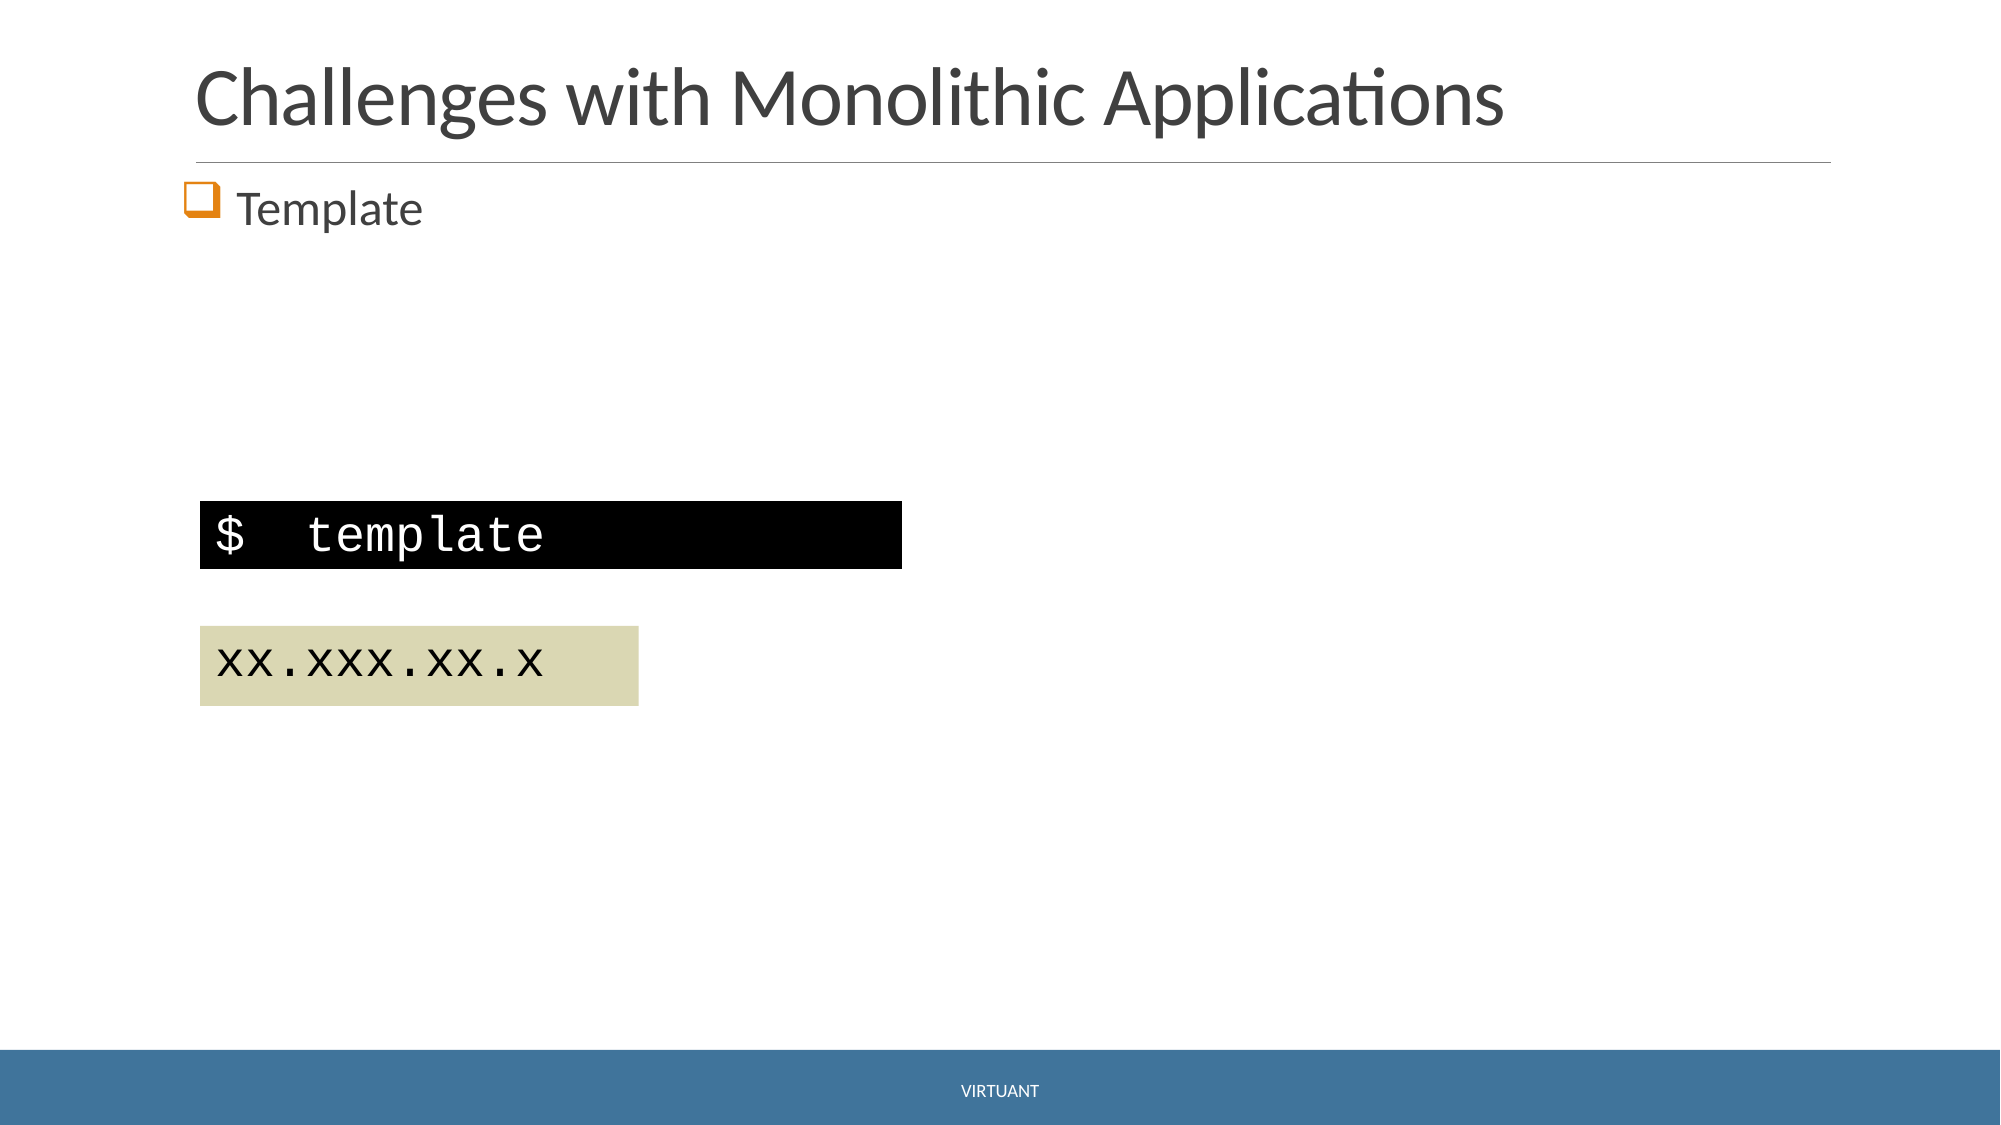

# Challenges with Monolithic Applications
 Template
$  template
xx.xxx.xx.x
Virtuant